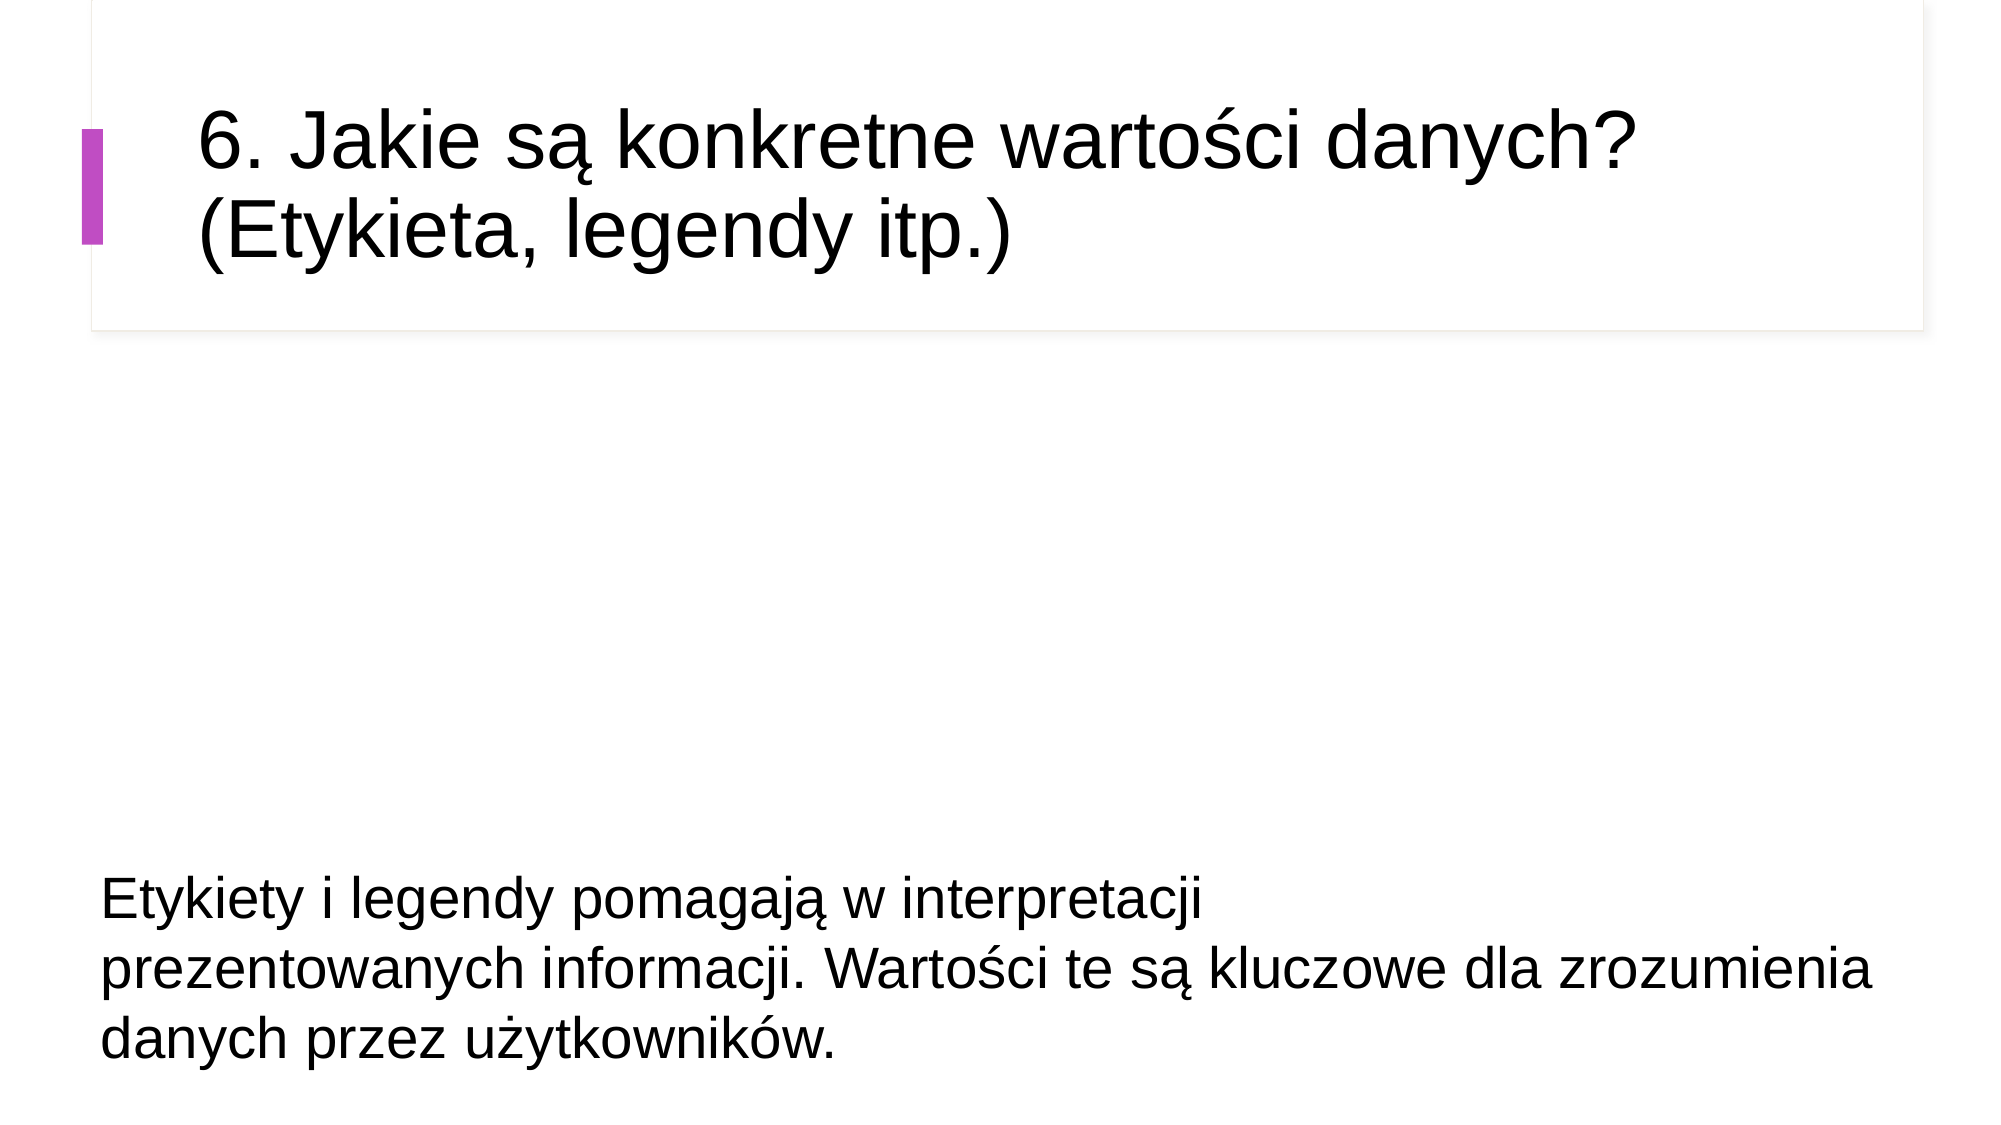

# 6. Jakie są konkretne wartości danych? (Etykieta, legendy itp.)

Etykiety i legendy pomagają w interpretacji prezentowanych informacji. Wartości te są kluczowe dla zrozumienia danych przez użytkowników.